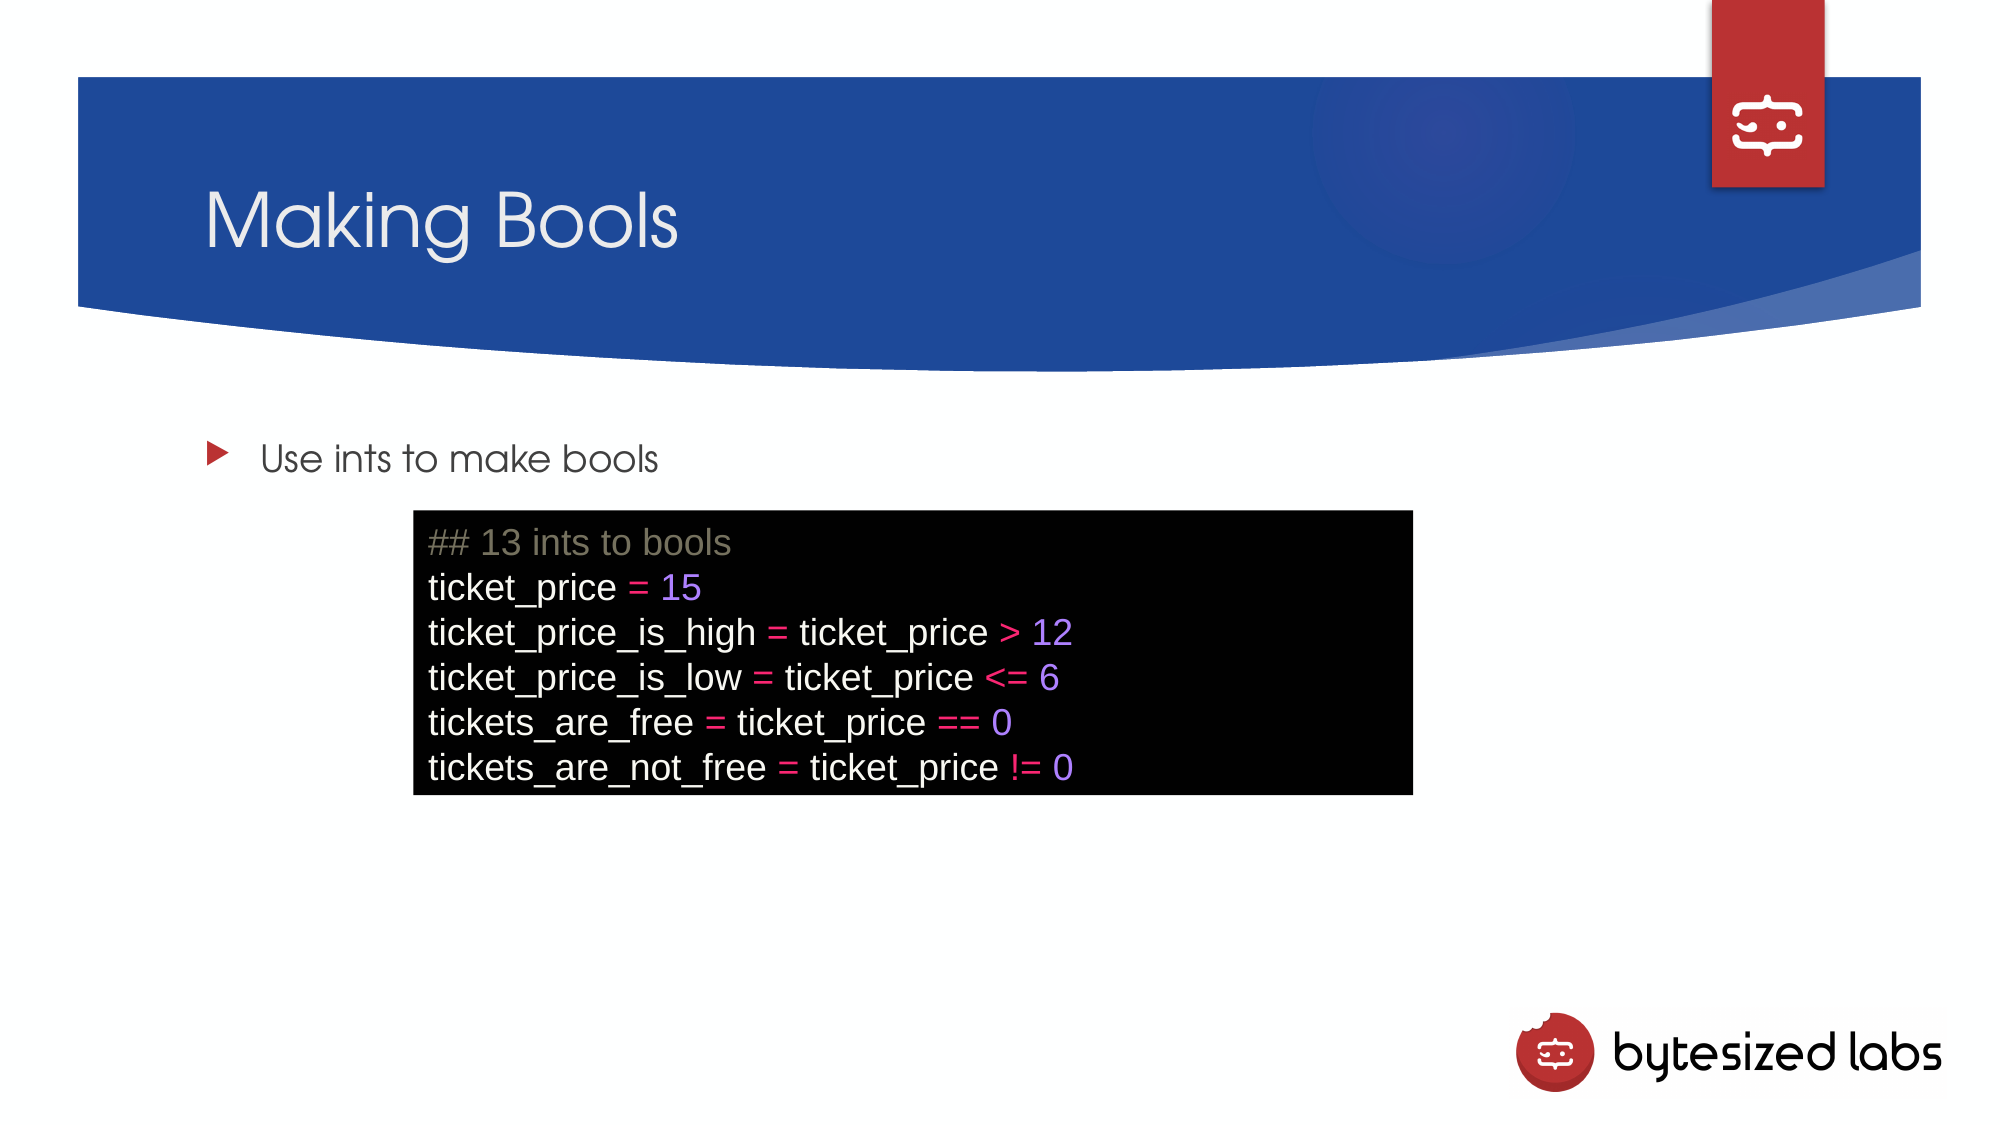

# Making Bools
Use ints to make bools

## 13 ints to bools
ticket_price = 15
ticket_price_is_high = ticket_price > 12
ticket_price_is_low = ticket_price <= 6
tickets_are_free = ticket_price == 0
tickets_are_not_free = ticket_price != 0